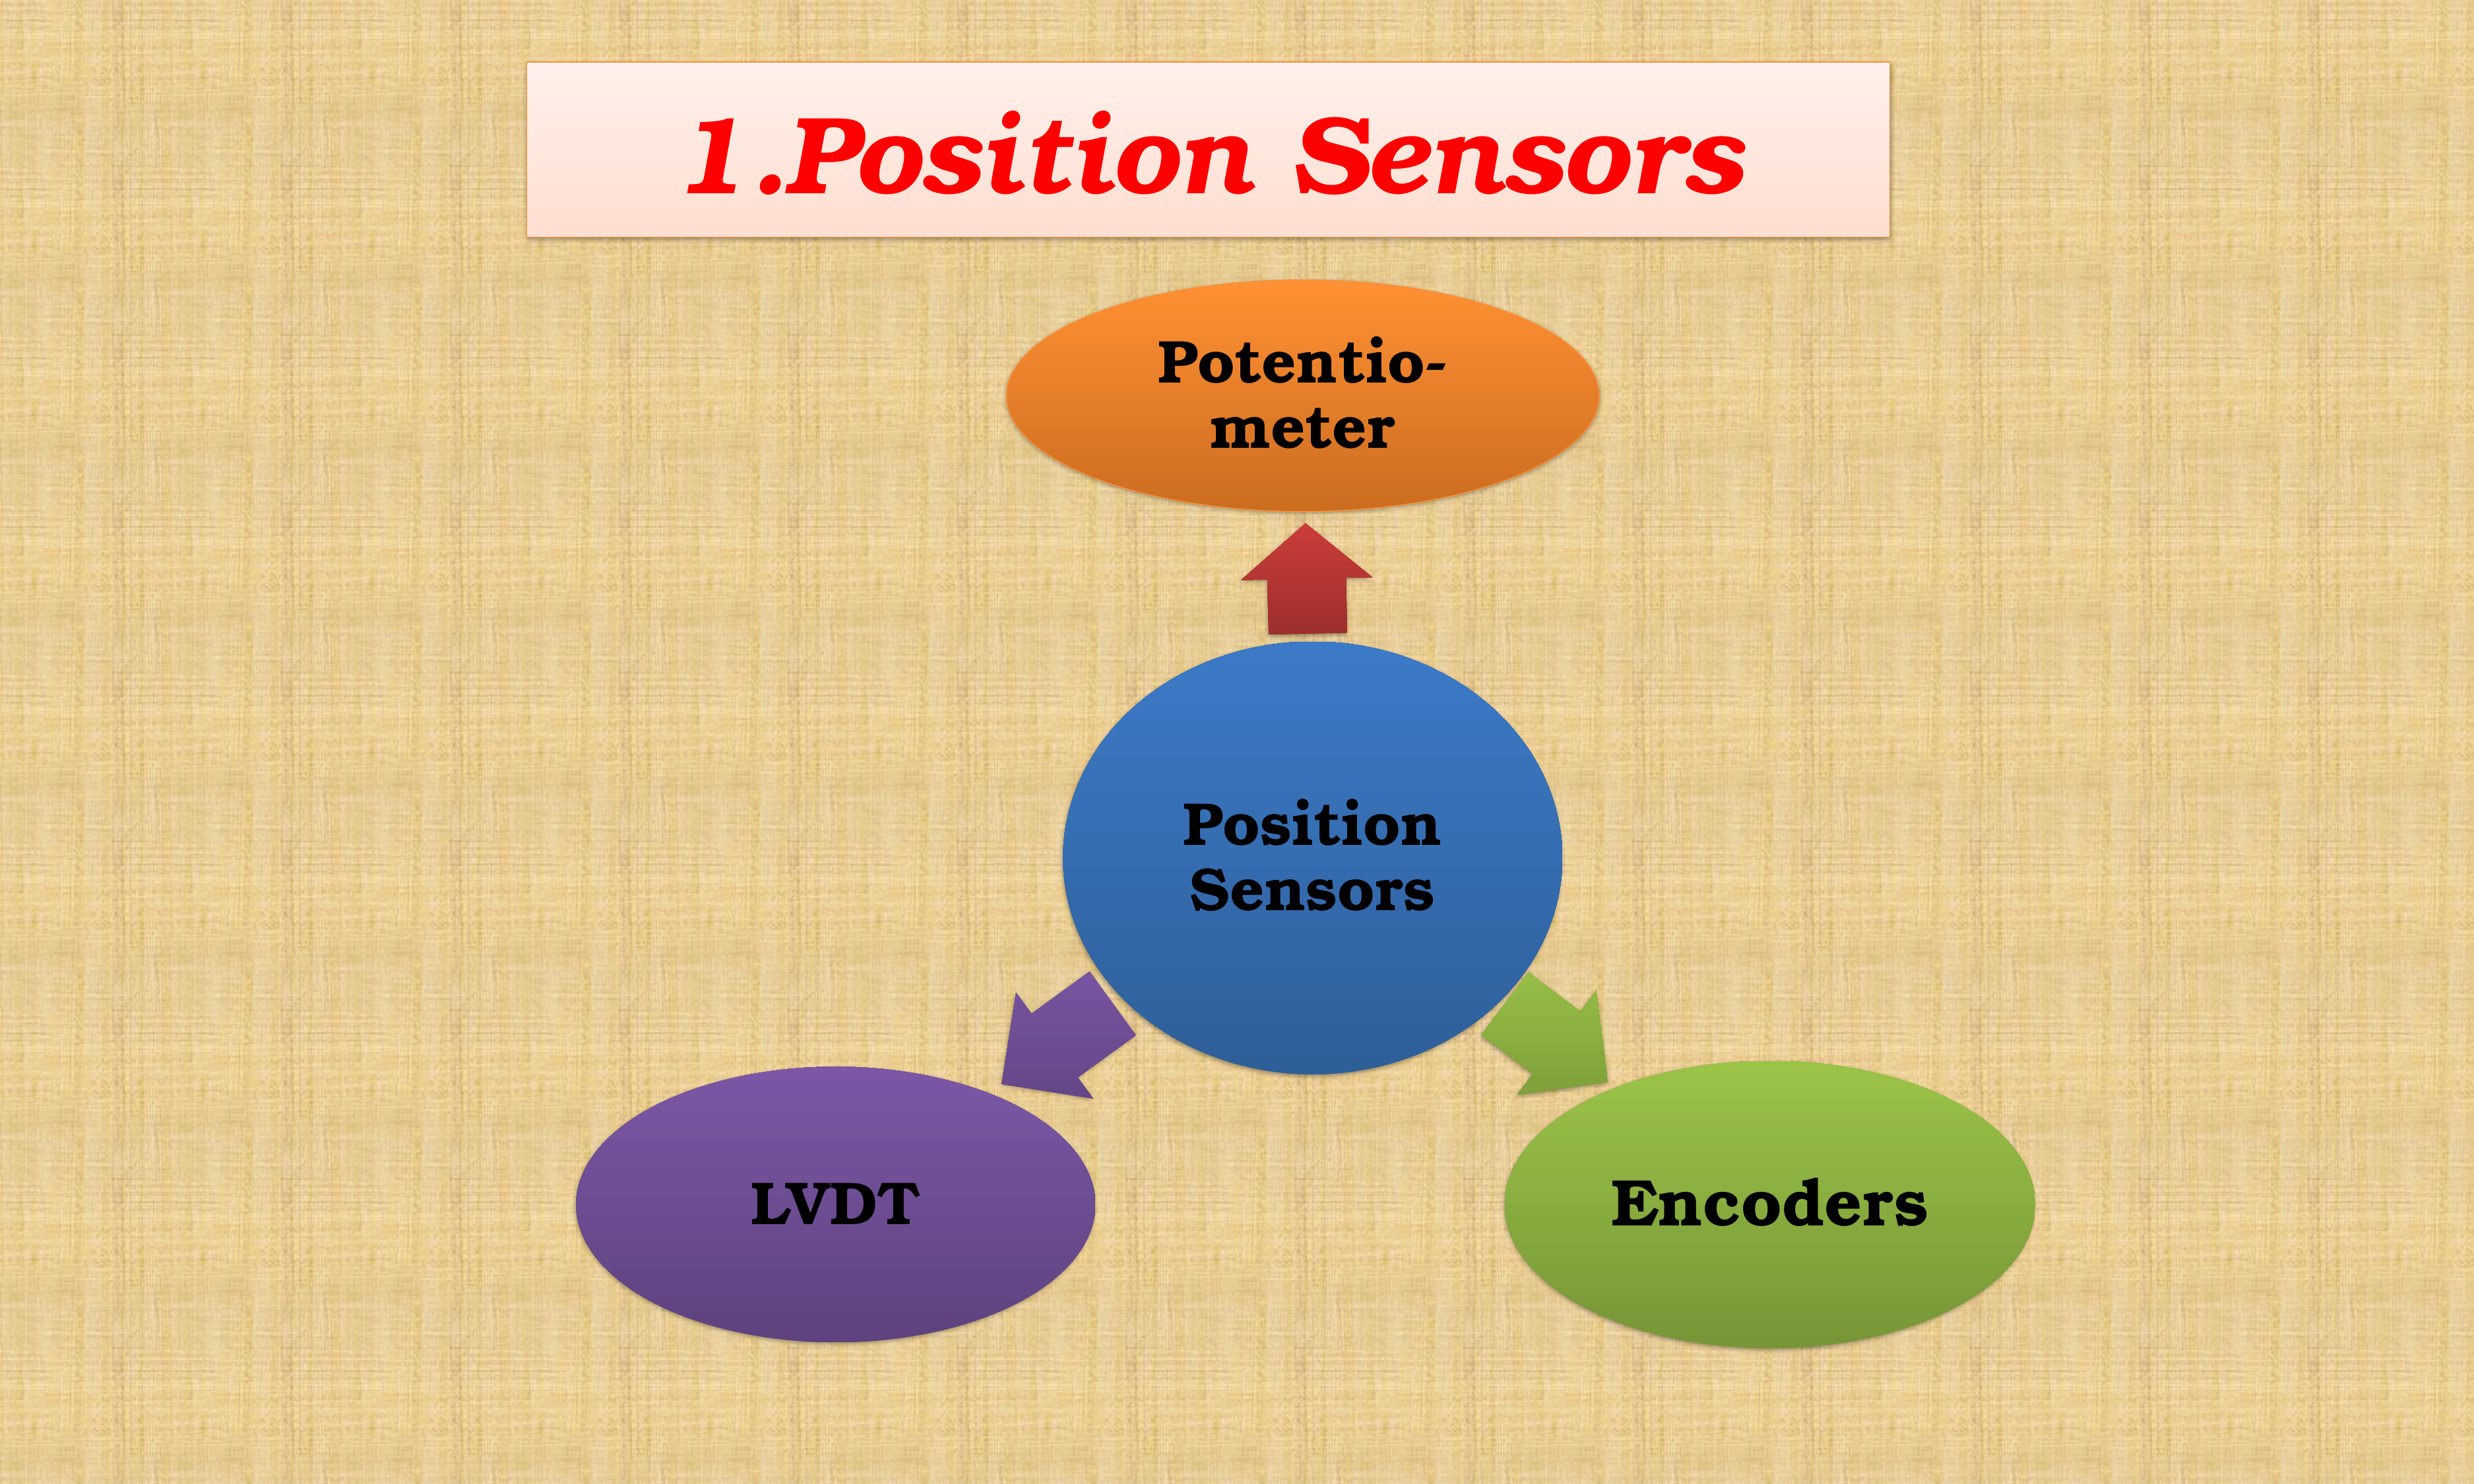

# 1.Position Sensors
Position Sensors

Potentio-meter

Encoders

LVDT